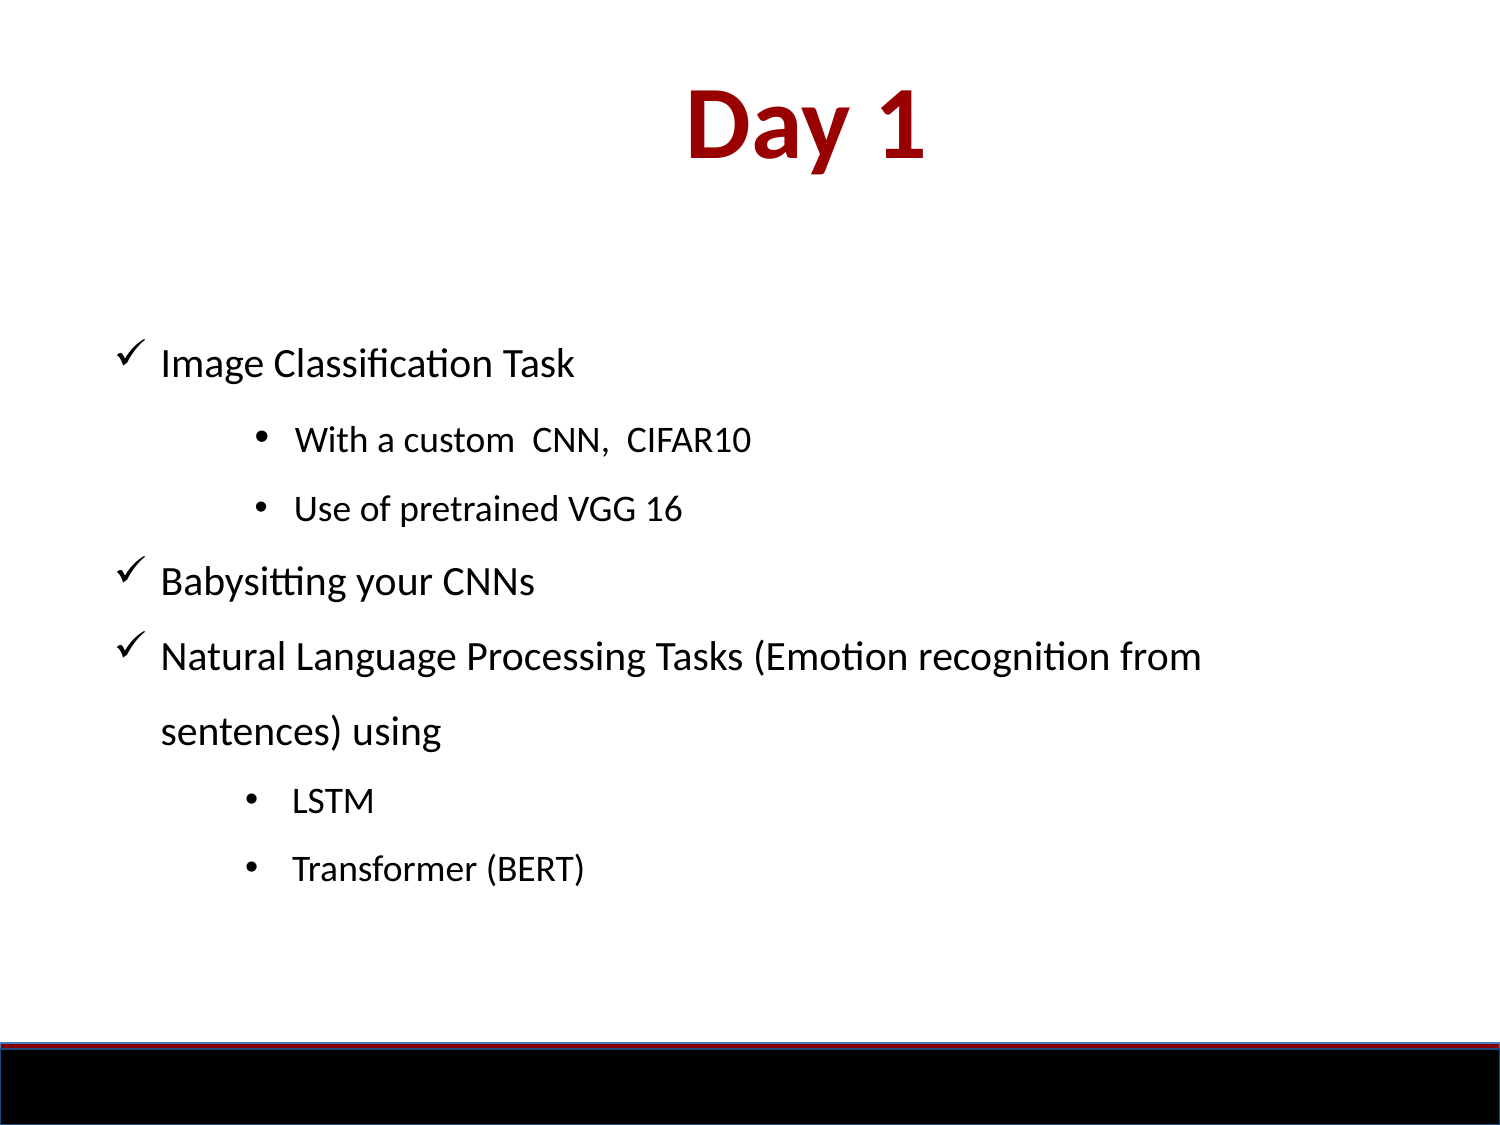

# Day 1
Image Classification Task
 With a custom  CNN,  CIFAR10
 Use of pretrained VGG 16
Babysitting your CNNs
Natural Language Processing Tasks (Emotion recognition from sentences) using
LSTM
Transformer (BERT)